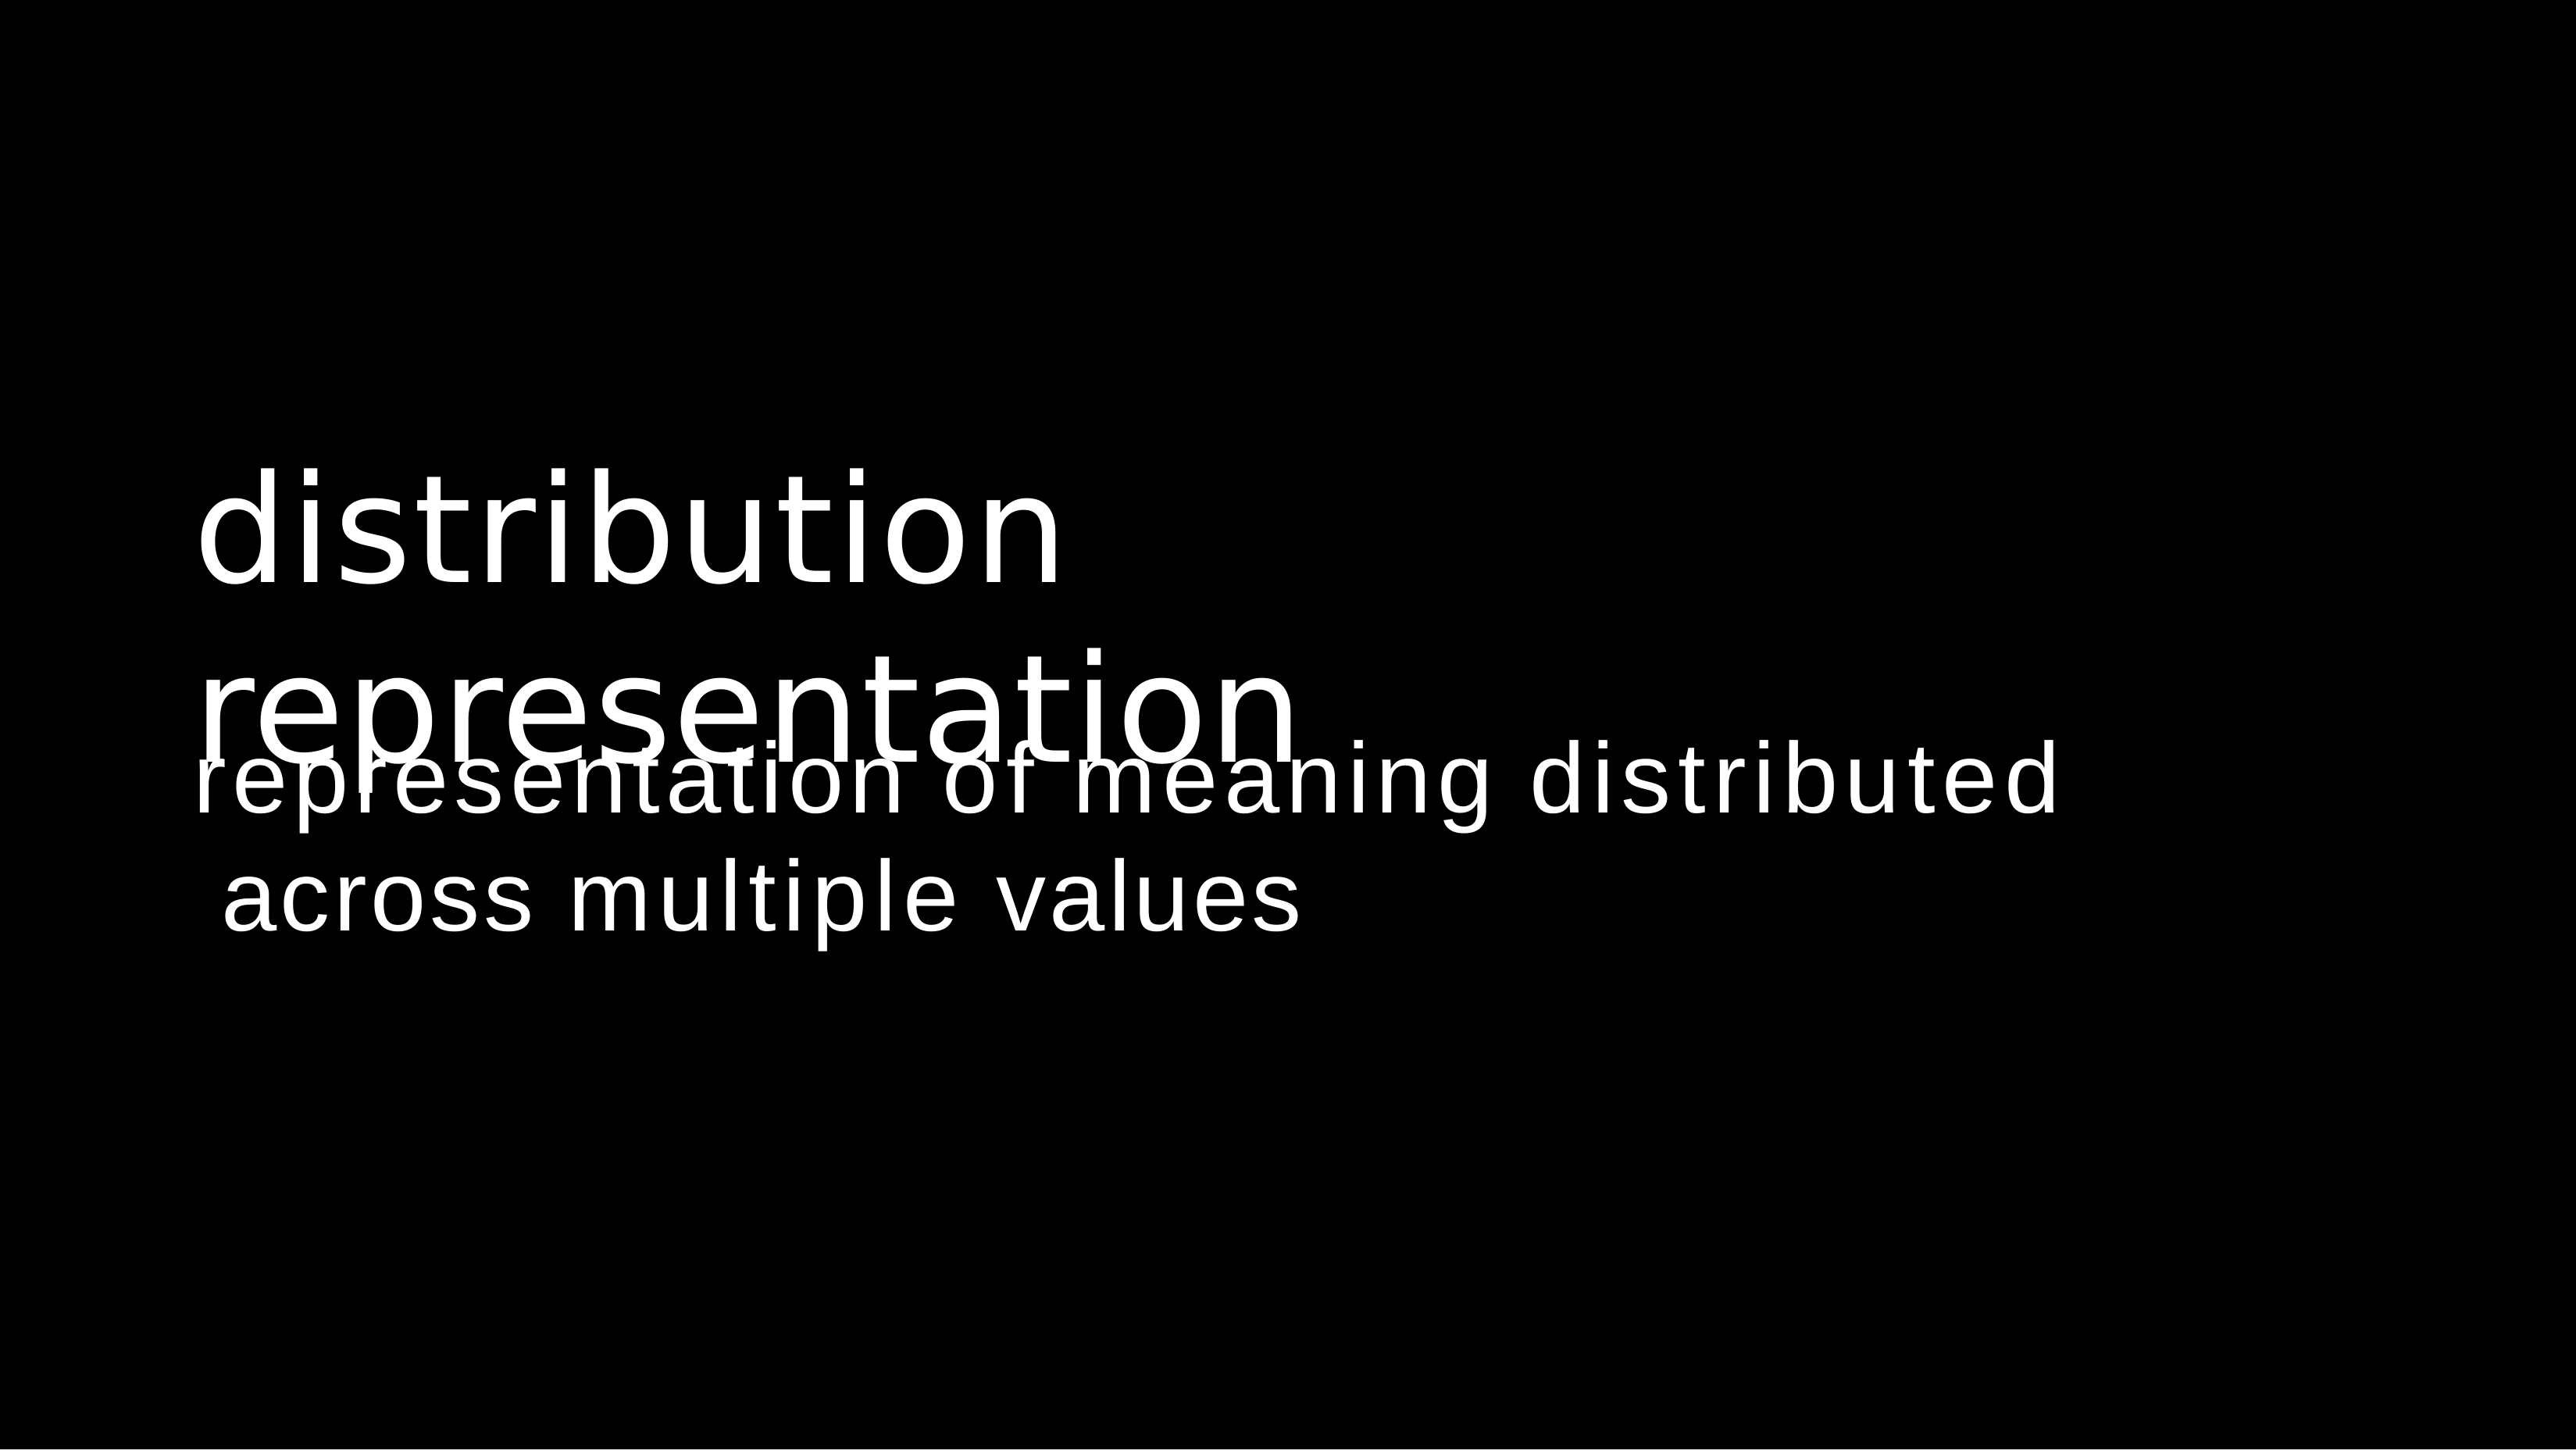

distribution representation
representation of meaning distributed  across multiple values